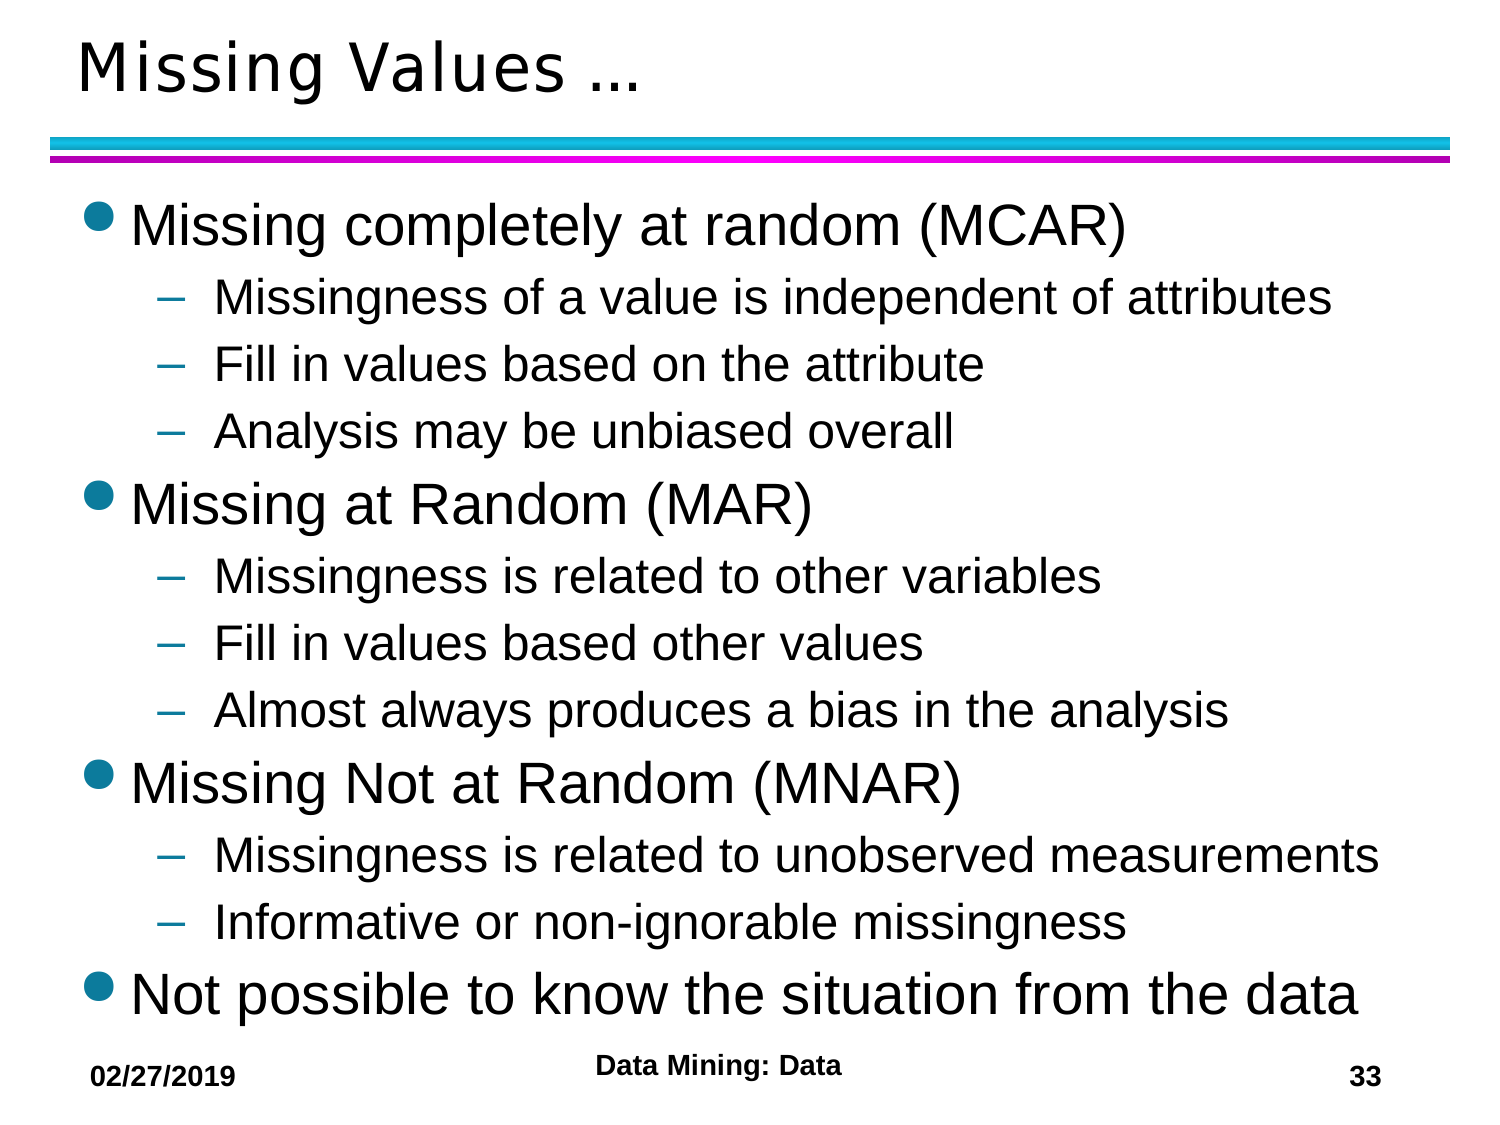

# Missing Values …
Missing completely at random (MCAR)
Missingness of a value is independent of attributes
Fill in values based on the attribute
Analysis may be unbiased overall
Missing at Random (MAR)
Missingness is related to other variables
Fill in values based other values
Almost always produces a bias in the analysis
Missing Not at Random (MNAR)
Missingness is related to unobserved measurements
Informative or non-ignorable missingness
Not possible to know the situation from the data